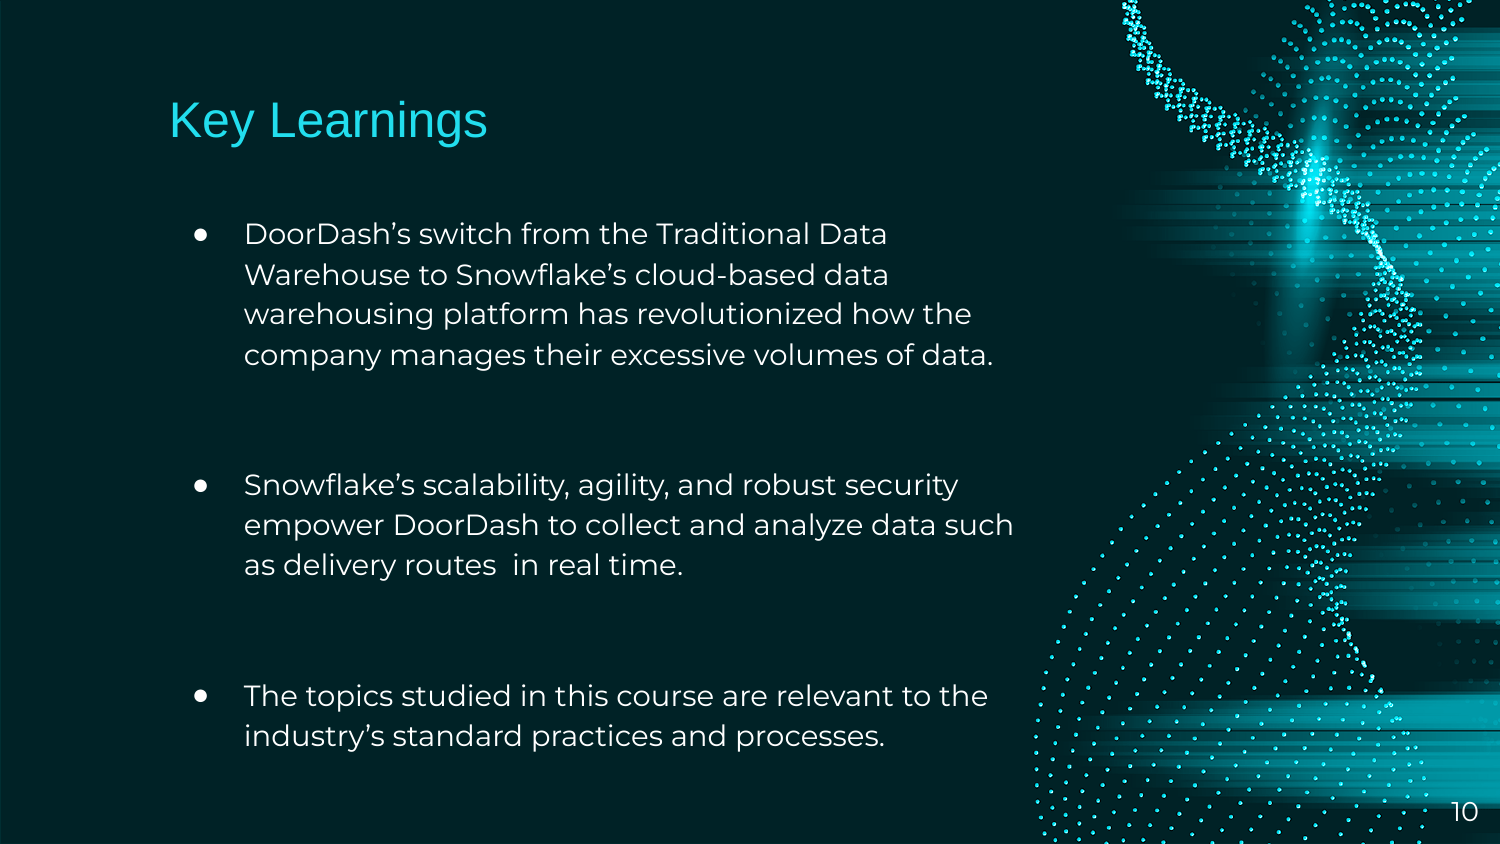

# Key Learnings
DoorDash’s switch from the Traditional Data Warehouse to Snowflake’s cloud-based data warehousing platform has revolutionized how the company manages their excessive volumes of data.

Snowflake’s scalability, agility, and robust security empower DoorDash to collect and analyze data such as delivery routes  in real time.

The topics studied in this course are relevant to the industry’s standard practices and processes.

10